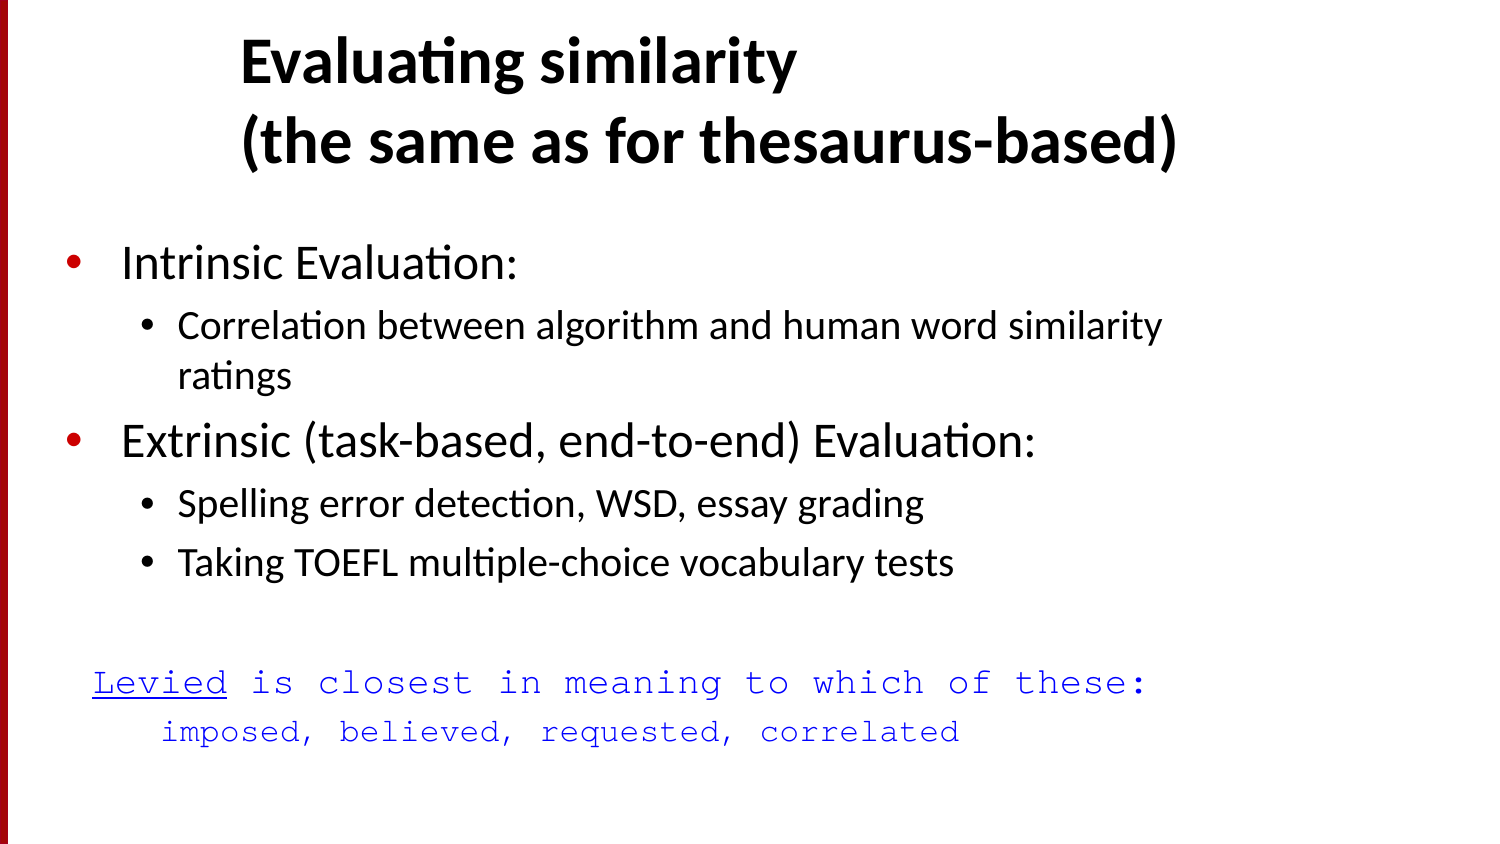

# Evaluating similarity (the same as for thesaurus-based)
Intrinsic Evaluation:
Correlation between algorithm and human word similarity ratings
Extrinsic (task-based, end-to-end) Evaluation:
Spelling error detection, WSD, essay grading
Taking TOEFL multiple-choice vocabulary tests

 Levied is closest in meaning to which of these:
 imposed, believed, requested, correlated